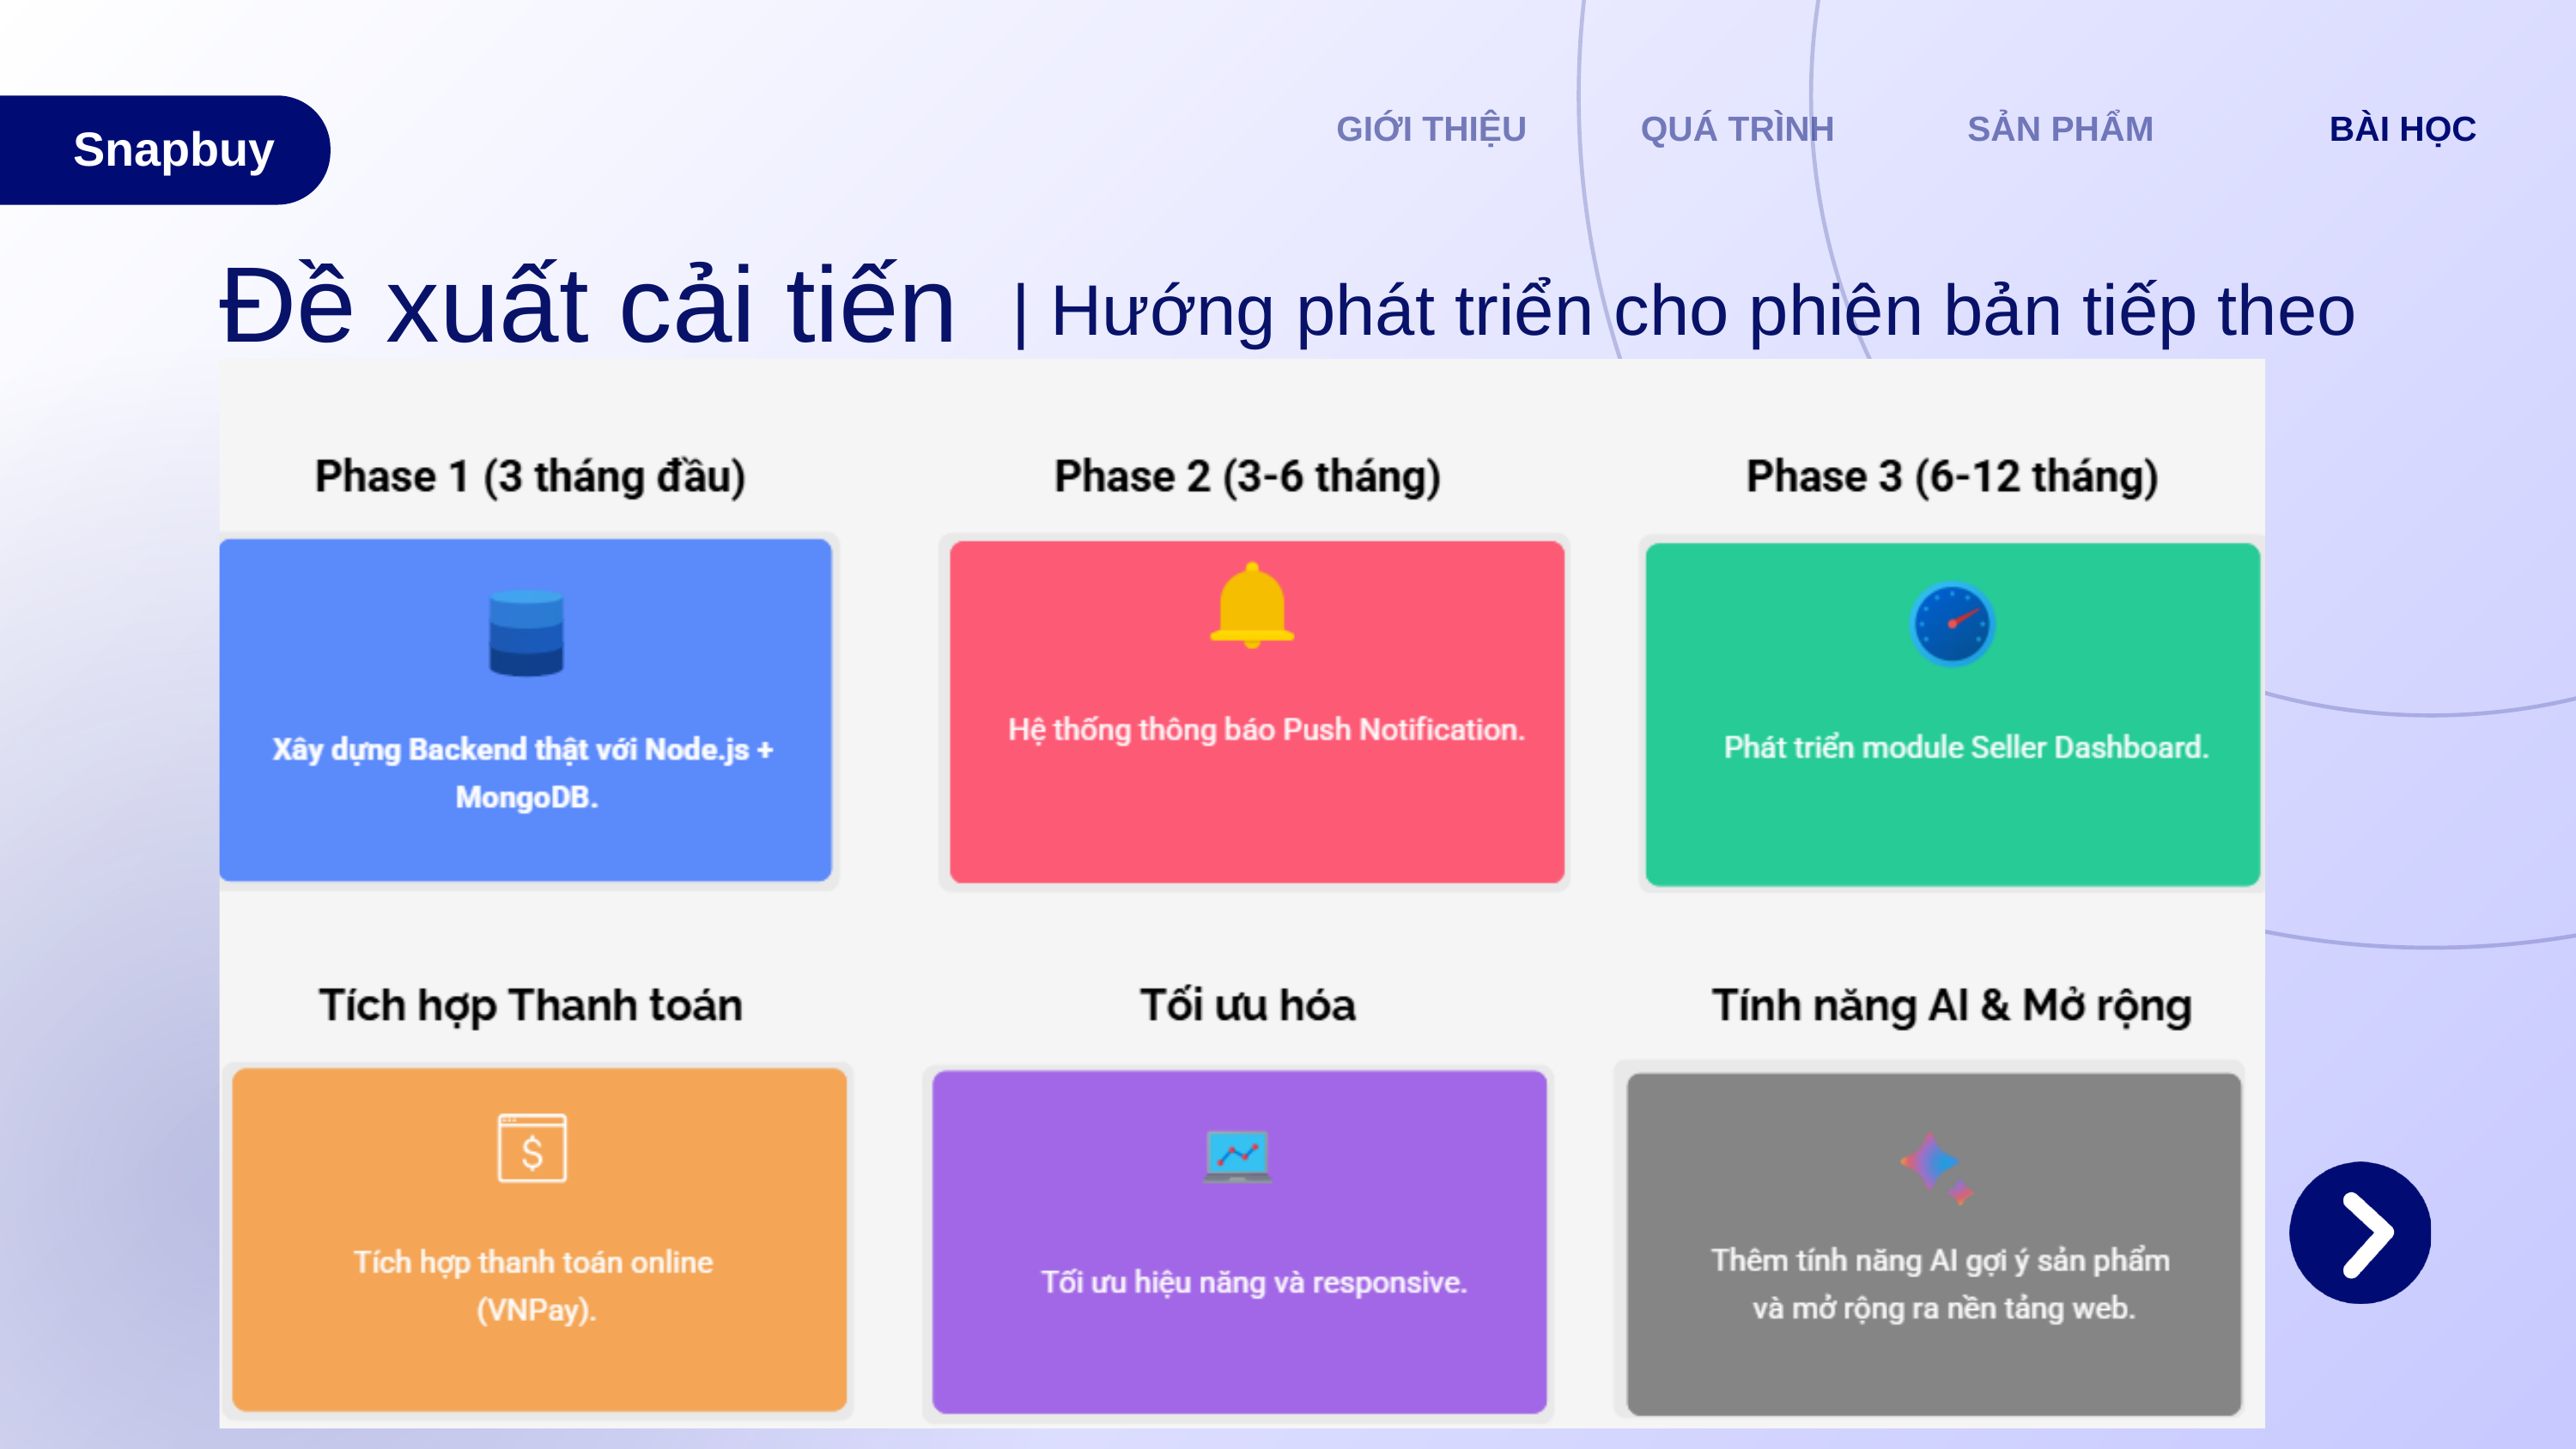

GIỚI THIỆU
QUÁ TRÌNH
SẢN PHẨM
BÀI HỌC
Snapbuy
Đề xuất cải tiến
| Hướng phát triển cho phiên bản tiếp theo